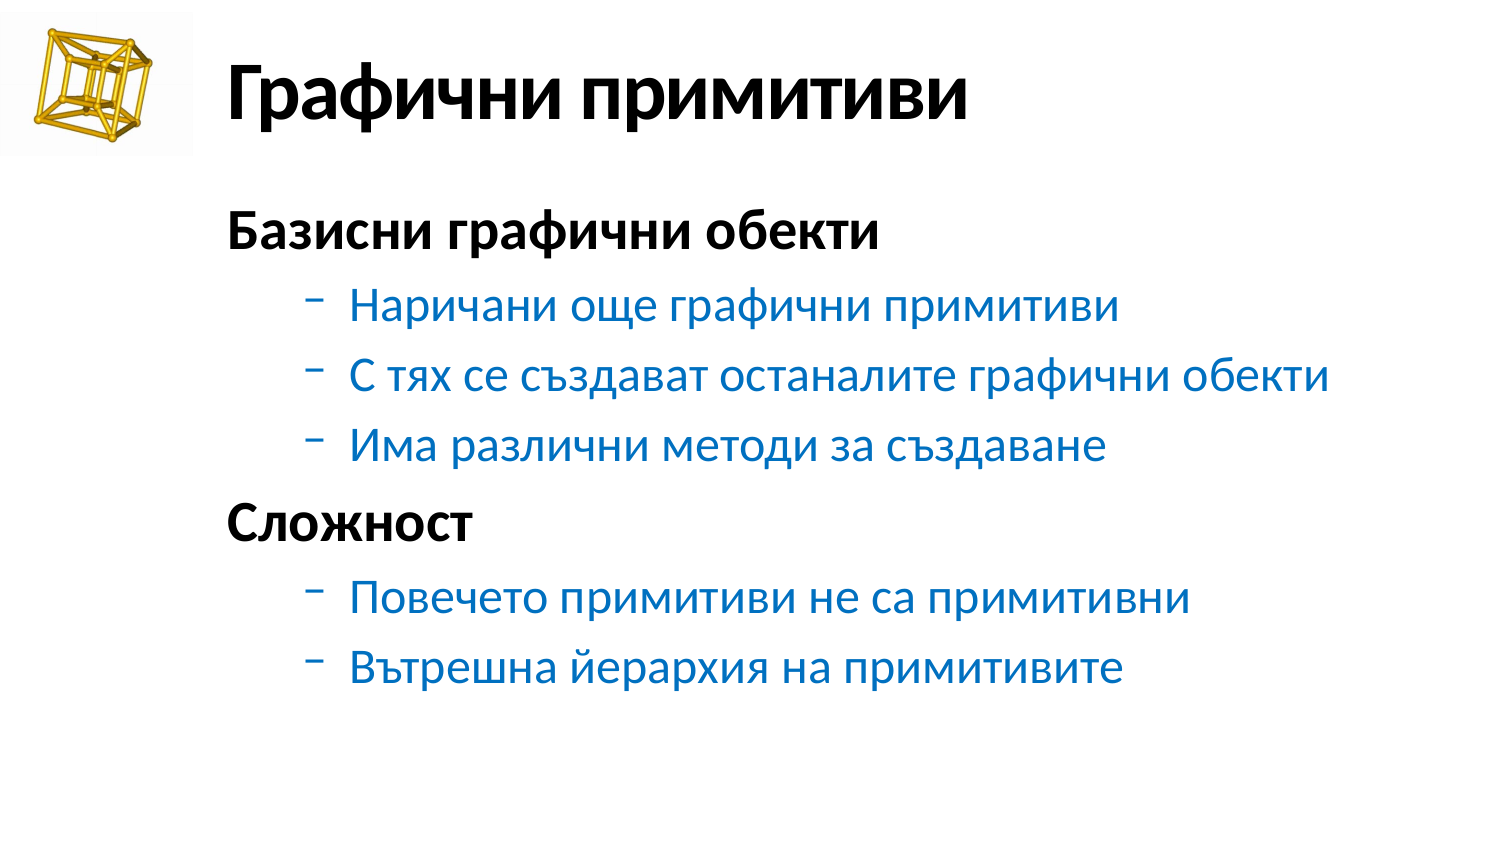

# Графични примитиви
Базисни графични обекти
Наричани още графични примитиви
С тях се създават останалите графични обекти
Има различни методи за създаване
Сложност
Повечето примитиви не са примитивни
Вътрешна йерархия на примитивите